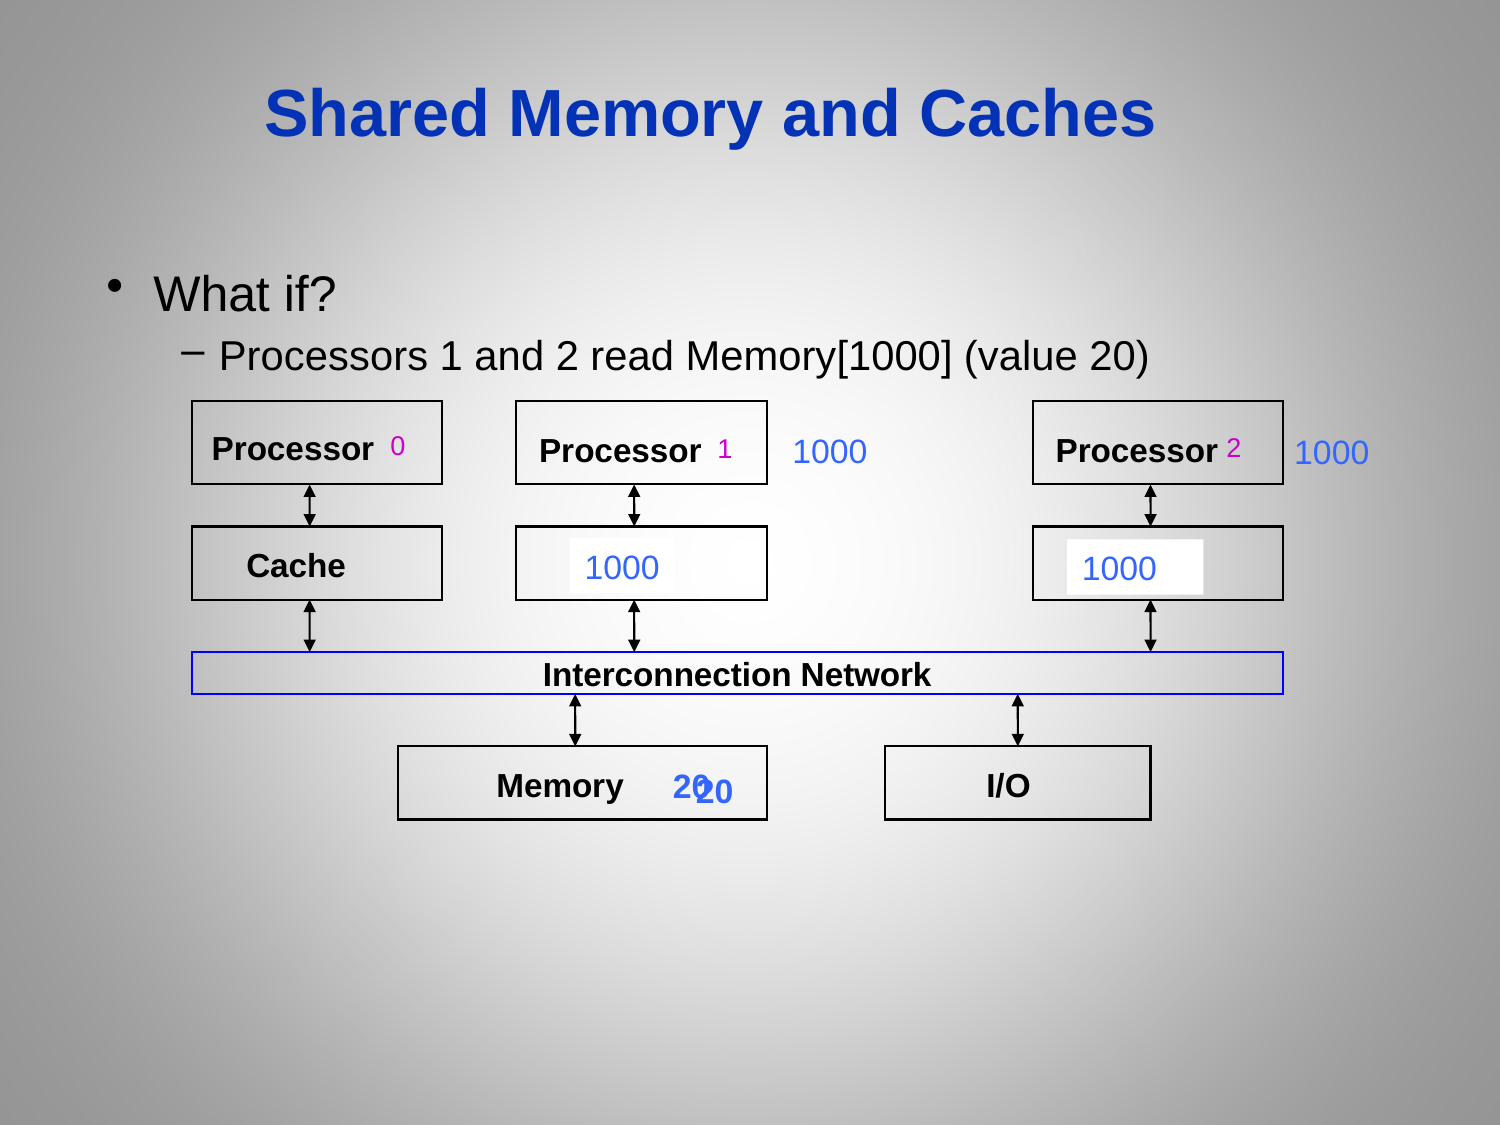

# Shared Memory and Caches
What if?
Processors 1 and 2 read Memory[1000] (value 20)

Processor
Processor
Processor

Cache
Cache
Cache

Interconnection Network

Memory
I/O
0
1000
1000
2
1
1000
1000
20
20